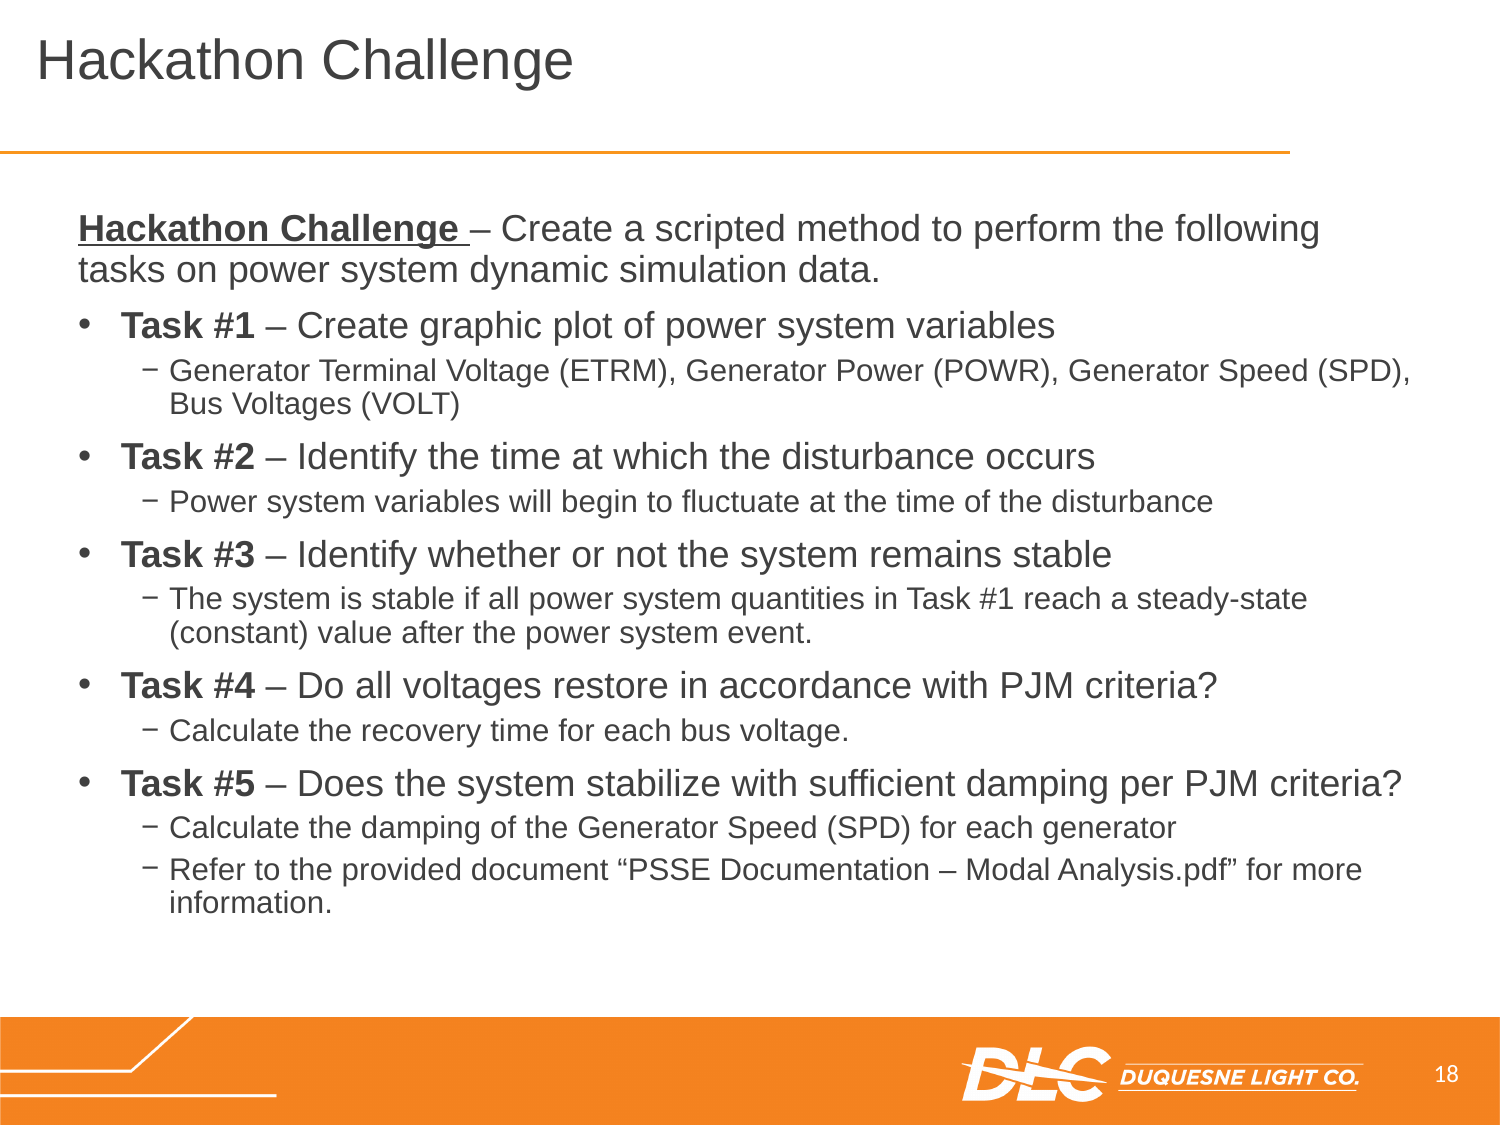

# Hackathon Challenge

Hackathon Challenge – Create a scripted method to perform the following tasks on power system dynamic simulation data.
Task #1 – Create graphic plot of power system variables
Generator Terminal Voltage (ETRM), Generator Power (POWR), Generator Speed (SPD), Bus Voltages (VOLT)
Task #2 – Identify the time at which the disturbance occurs
Power system variables will begin to fluctuate at the time of the disturbance
Task #3 – Identify whether or not the system remains stable
The system is stable if all power system quantities in Task #1 reach a steady-state (constant) value after the power system event.
Task #4 – Do all voltages restore in accordance with PJM criteria?
Calculate the recovery time for each bus voltage.
Task #5 – Does the system stabilize with sufficient damping per PJM criteria?
Calculate the damping of the Generator Speed (SPD) for each generator
Refer to the provided document “PSSE Documentation – Modal Analysis.pdf” for more information.

18